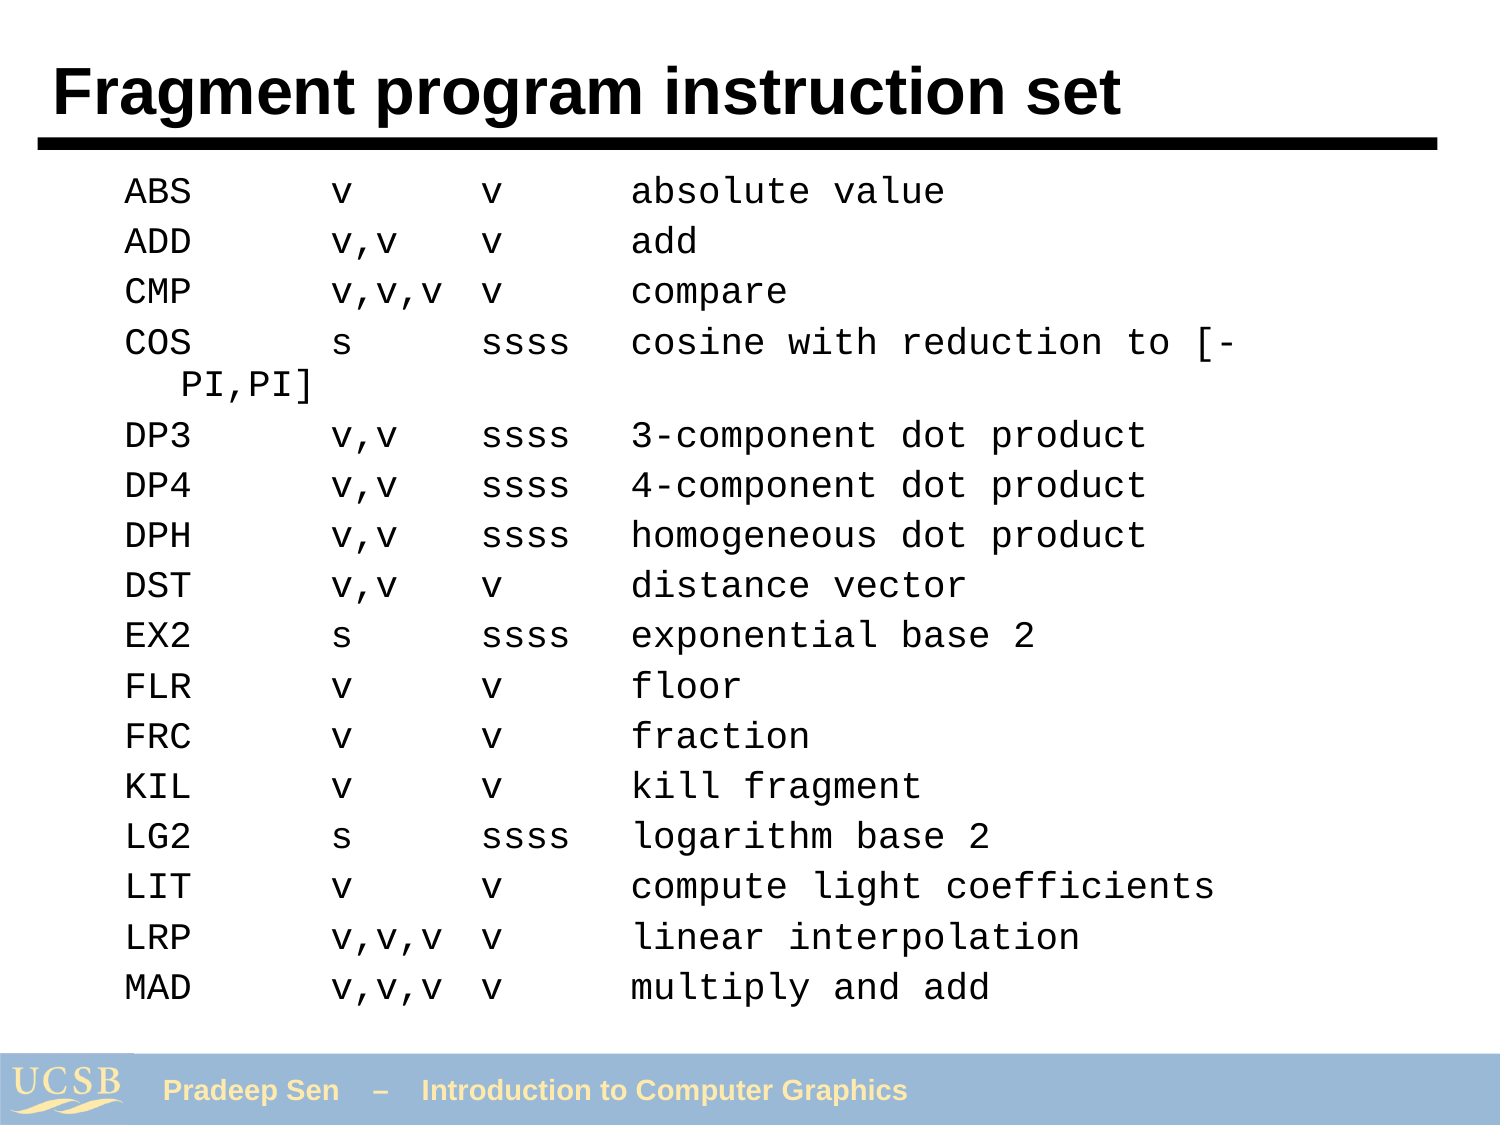

# Fragment program instruction set
ABS	v	v	absolute value
ADD	v,v	v	add
CMP	v,v,v 	v 	compare
COS	s 	ssss 	cosine with reduction to [-PI,PI]
DP3	v,v 	ssss 	3-component dot product
DP4	v,v 	ssss 	4-component dot product
DPH 	v,v 	ssss 	homogeneous dot product
DST 	v,v 	v 	distance vector
EX2 	s 	ssss 	exponential base 2
FLR 	v 	v 	floor
FRC 	v 	v 	fraction
KIL 	v 	v 	kill fragment
LG2 	s 	ssss 	logarithm base 2
LIT 	v 	v 	compute light coefficients
LRP 	v,v,v 	v 	linear interpolation
MAD 	v,v,v 	v 	multiply and add